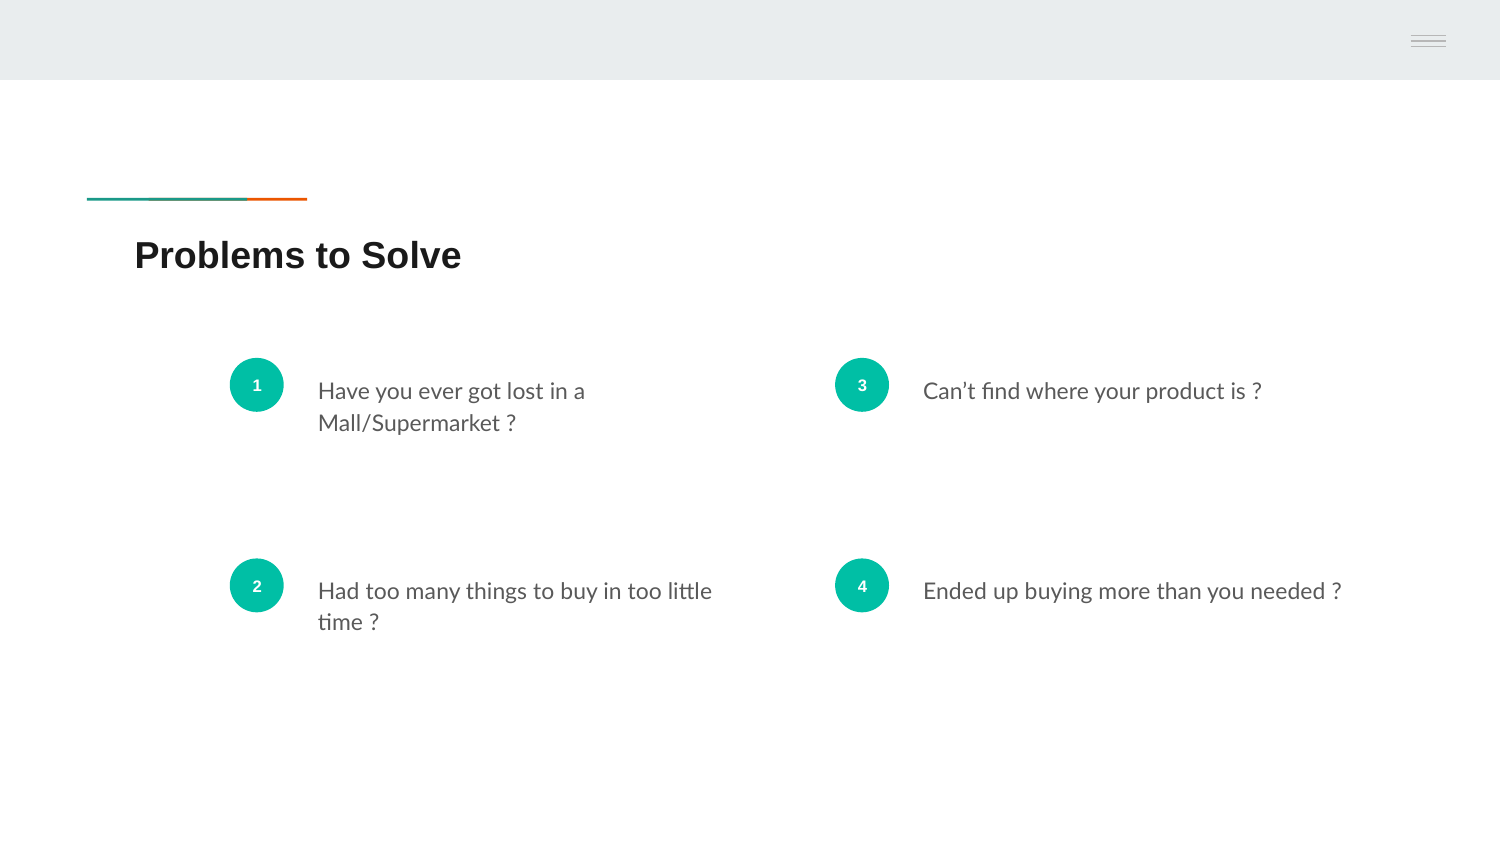

# Problems to Solve
1
Have you ever got lost in a Mall/Supermarket ?
3
Can’t find where your product is ?
Had too many things to buy in too little time ?
Ended up buying more than you needed ?
2
4